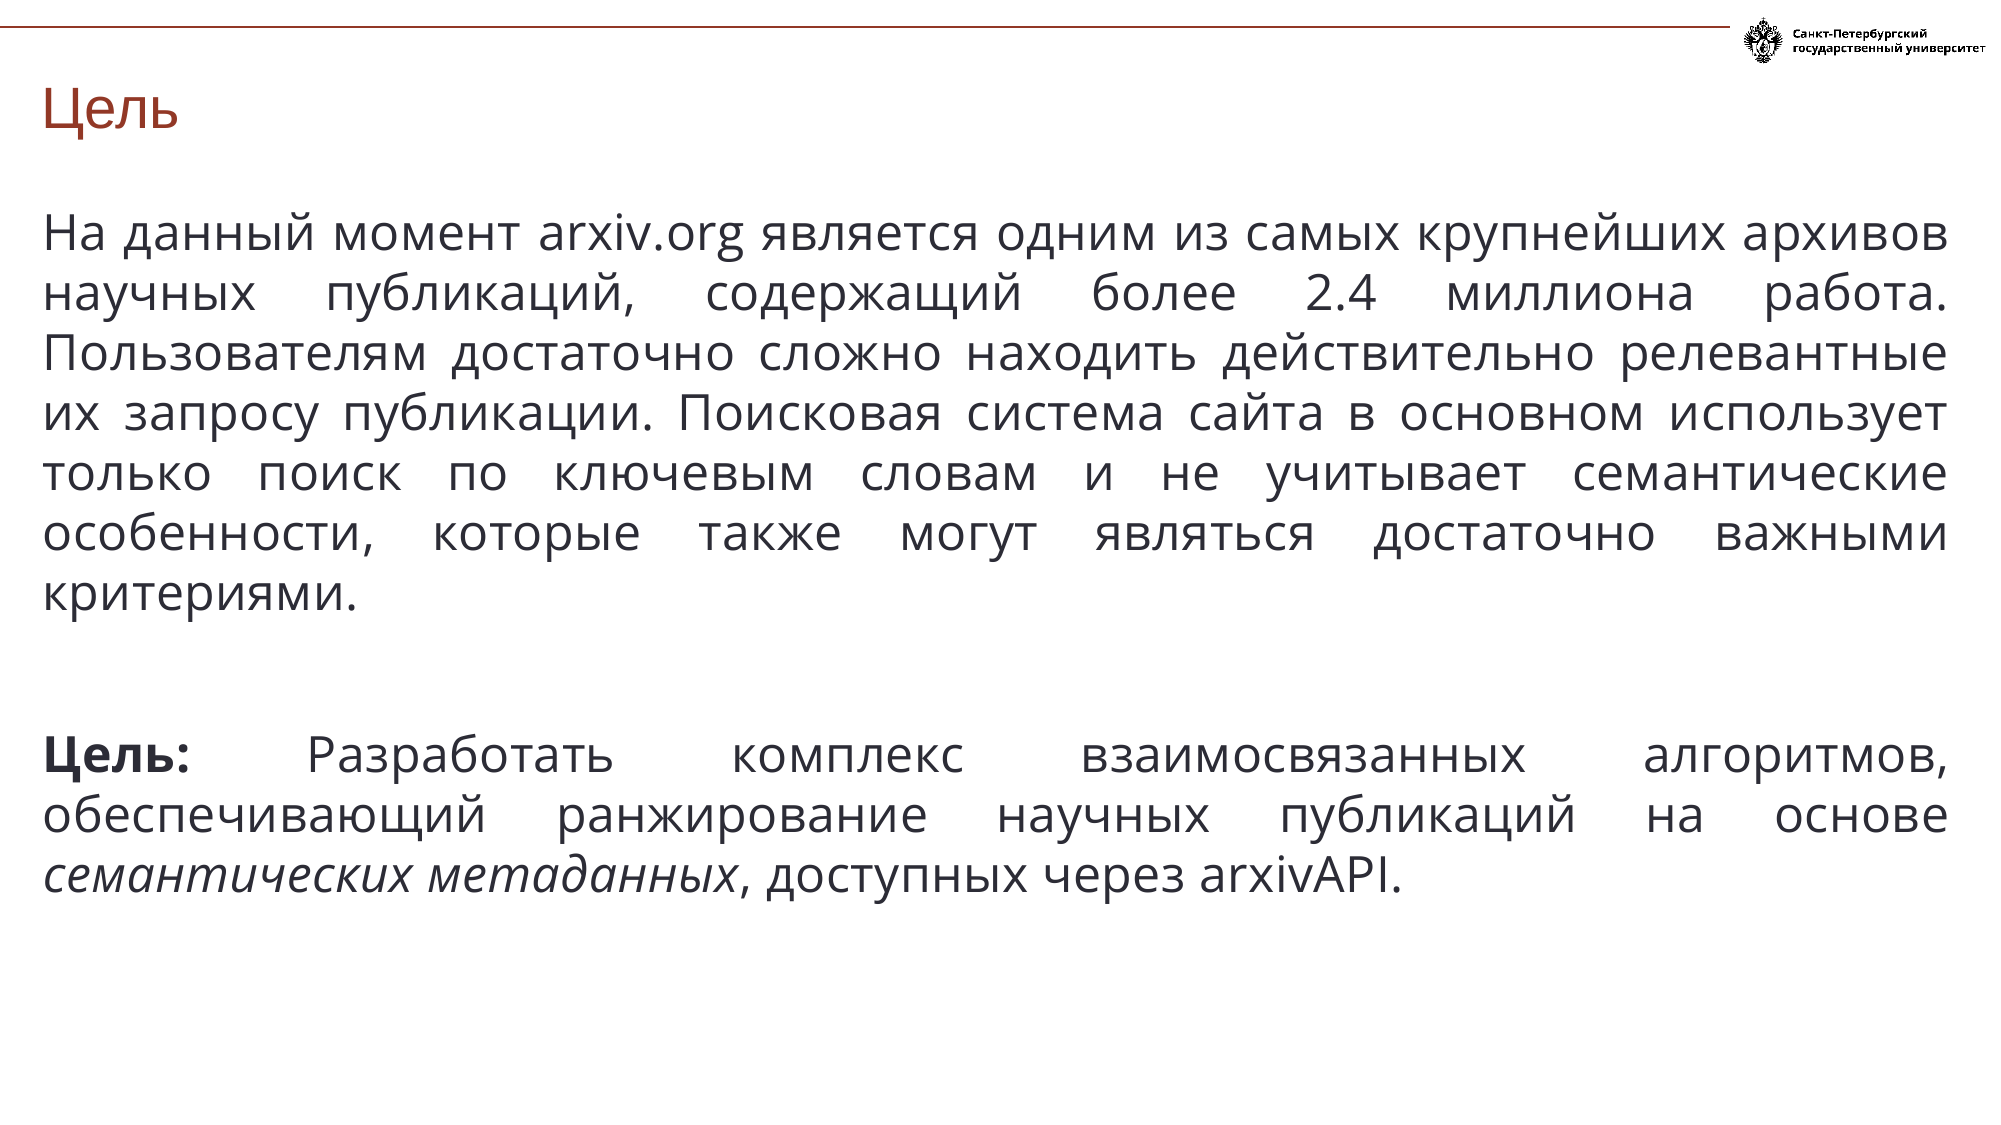

# Цель
На данный момент arxiv.org является одним из самых крупнейших архивов научных публикаций, содержащий более 2.4 миллиона работа. Пользователям достаточно сложно находить действительно релевантные их запросу публикации. Поисковая система сайта в основном использует только поиск по ключевым словам и не учитывает семантические особенности, которые также могут являться достаточно важными критериями.

Цель: Разработать комплекс взаимосвязанных алгоритмов, обеспечивающий ранжирование научных публикаций на основе семантических метаданных, доступных через arxivAPI.